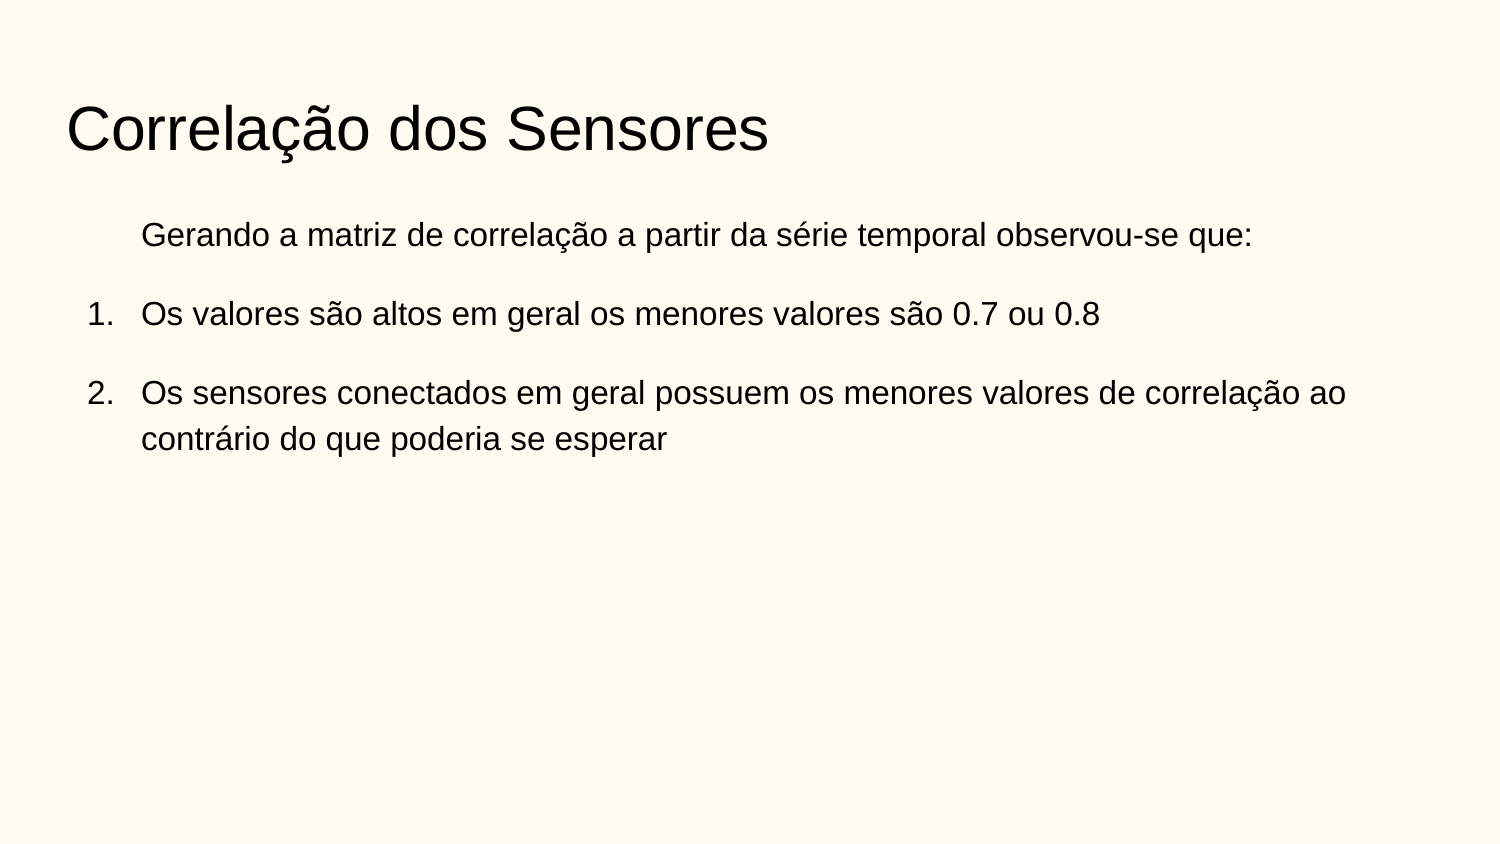

# Correlação dos Sensores
Gerando a matriz de correlação a partir da série temporal observou-se que:
Os valores são altos em geral os menores valores são 0.7 ou 0.8
Os sensores conectados em geral possuem os menores valores de correlação ao contrário do que poderia se esperar